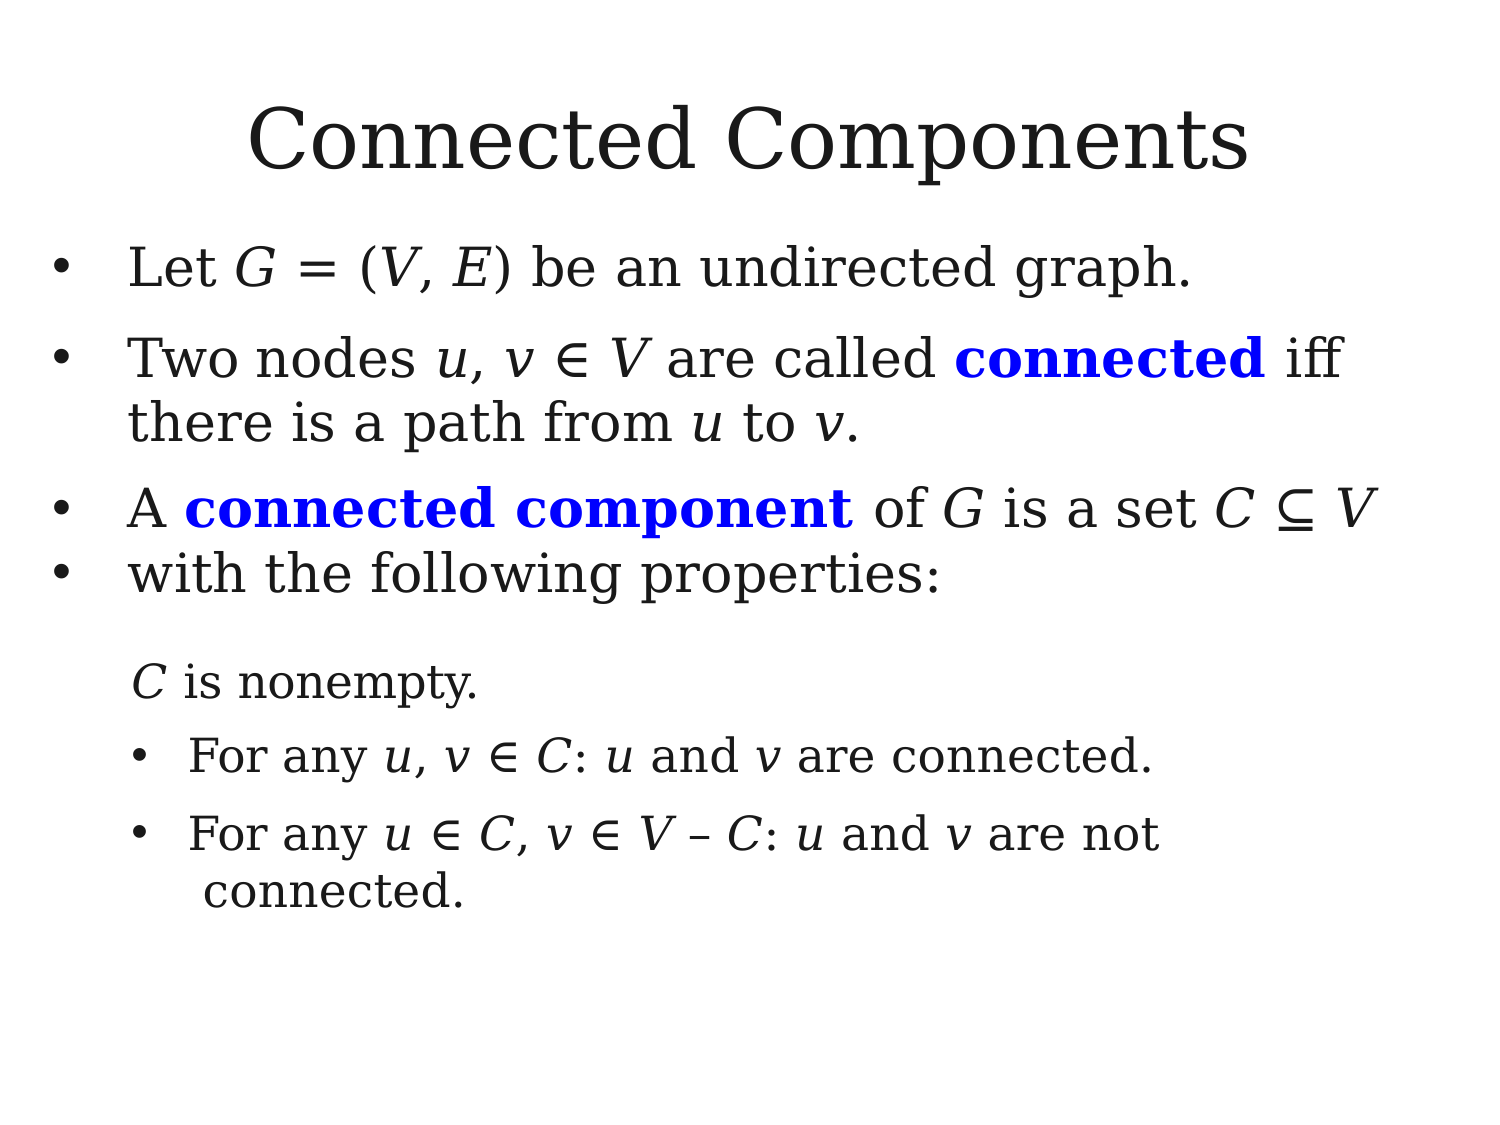

# Connected Components
Let G = (V, E) be an undirected graph.
Two nodes u, v ∈ V are called connected iff  there is a path from u to v.
A connected component of G is a set C ⊆ V
with the following properties:
C is nonempty.
For any u, v ∈ C: u and v are connected.
For any u ∈ C, v ∈ V – C: u and v are not  connected.